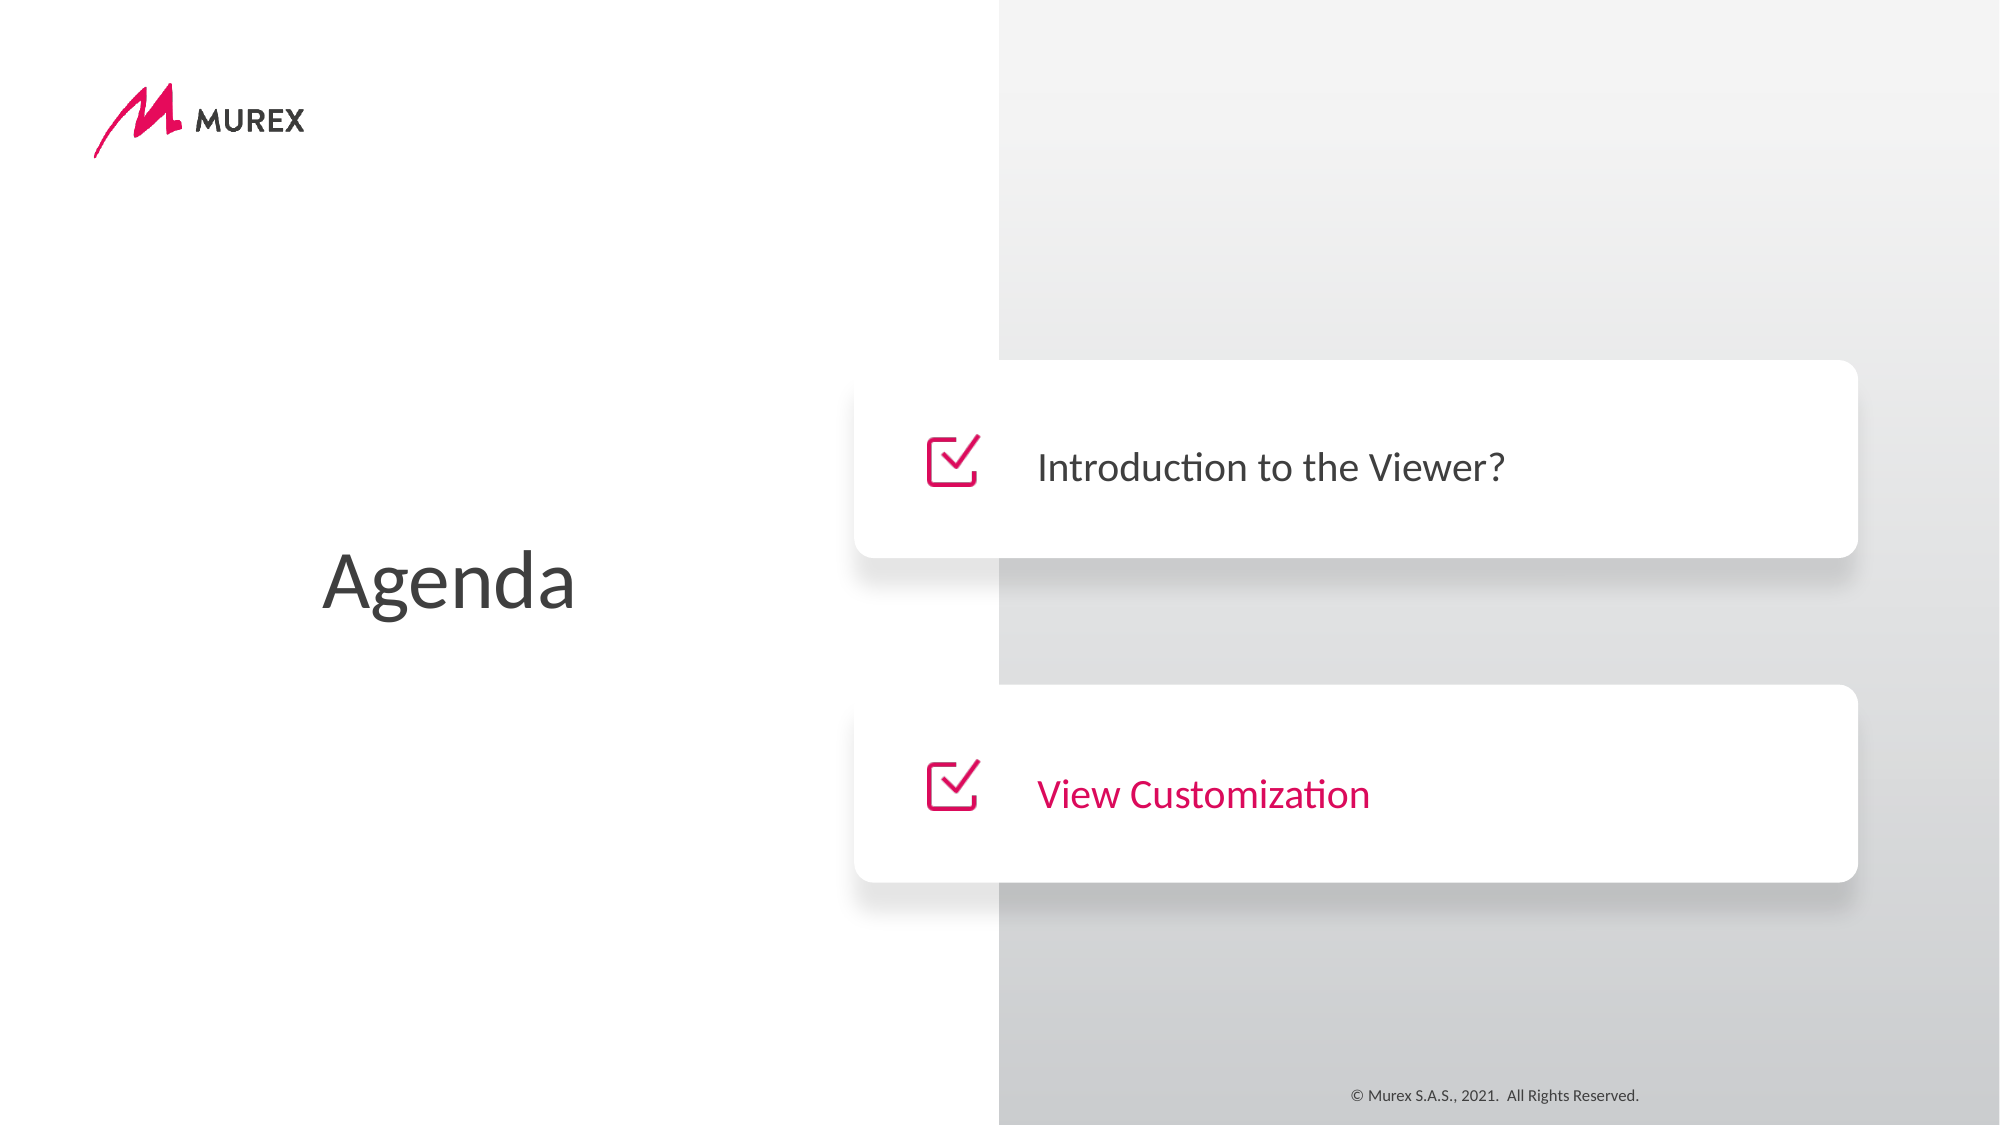

Introduction to the Viewer?

Agenda
View Customization